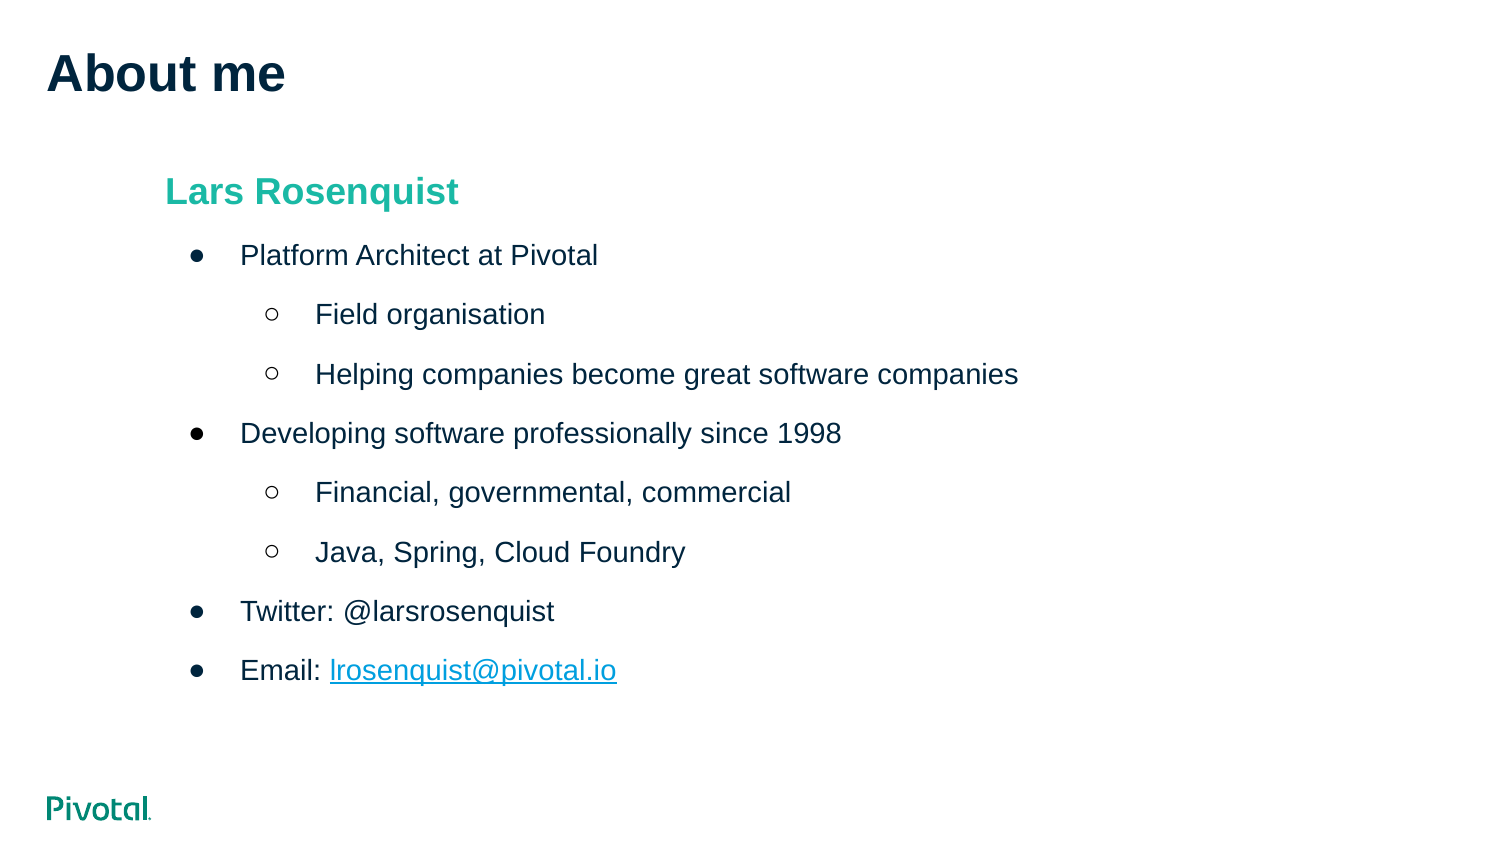

# About me
Lars Rosenquist
Platform Architect at Pivotal
Field organisation
Helping companies become great software companies
Developing software professionally since 1998
Financial, governmental, commercial
Java, Spring, Cloud Foundry
Twitter: @larsrosenquist
Email: lrosenquist@pivotal.io